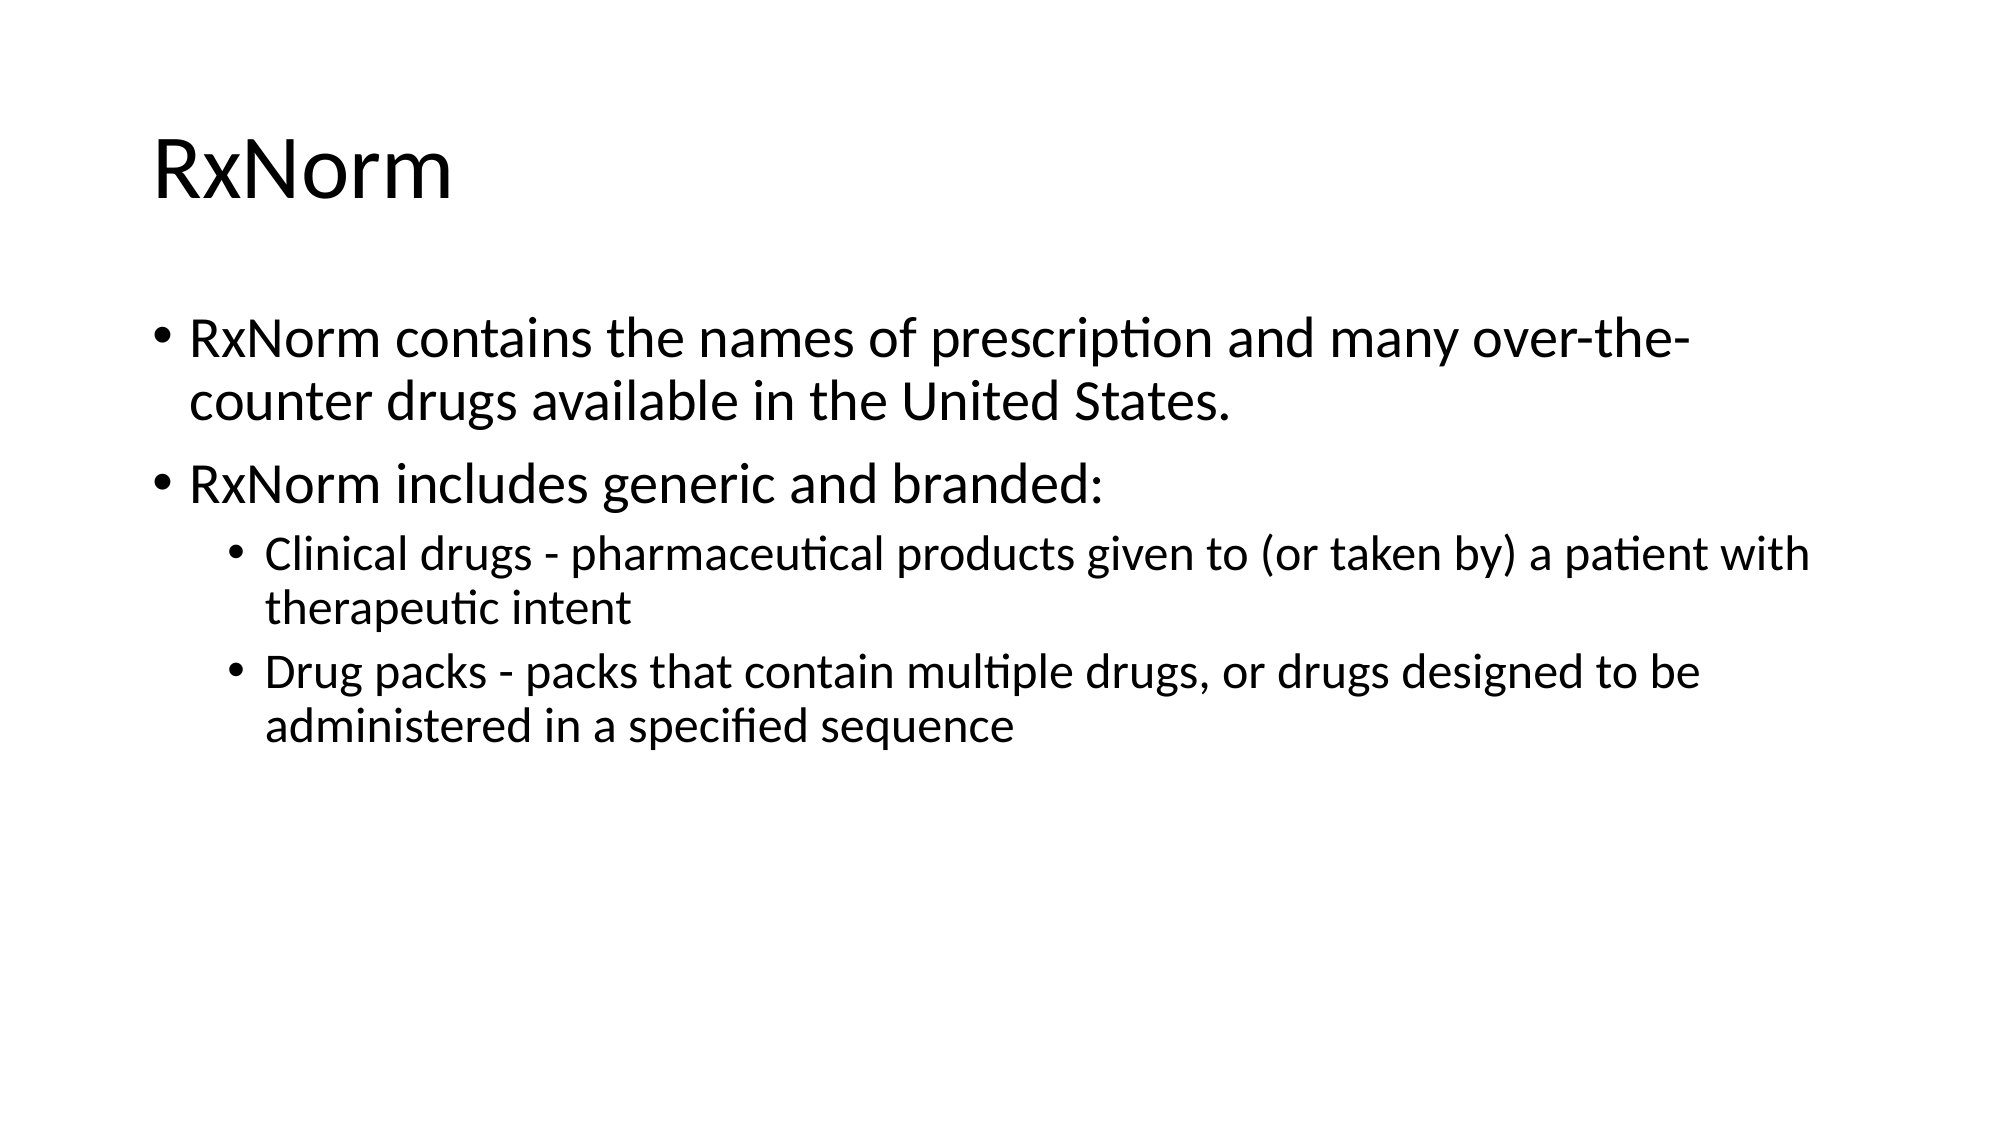

# RxNorm
RxNorm contains the names of prescription and many over-the-counter drugs available in the United States.
RxNorm includes generic and branded:
Clinical drugs - pharmaceutical products given to (or taken by) a patient with therapeutic intent
Drug packs - packs that contain multiple drugs, or drugs designed to be administered in a specified sequence